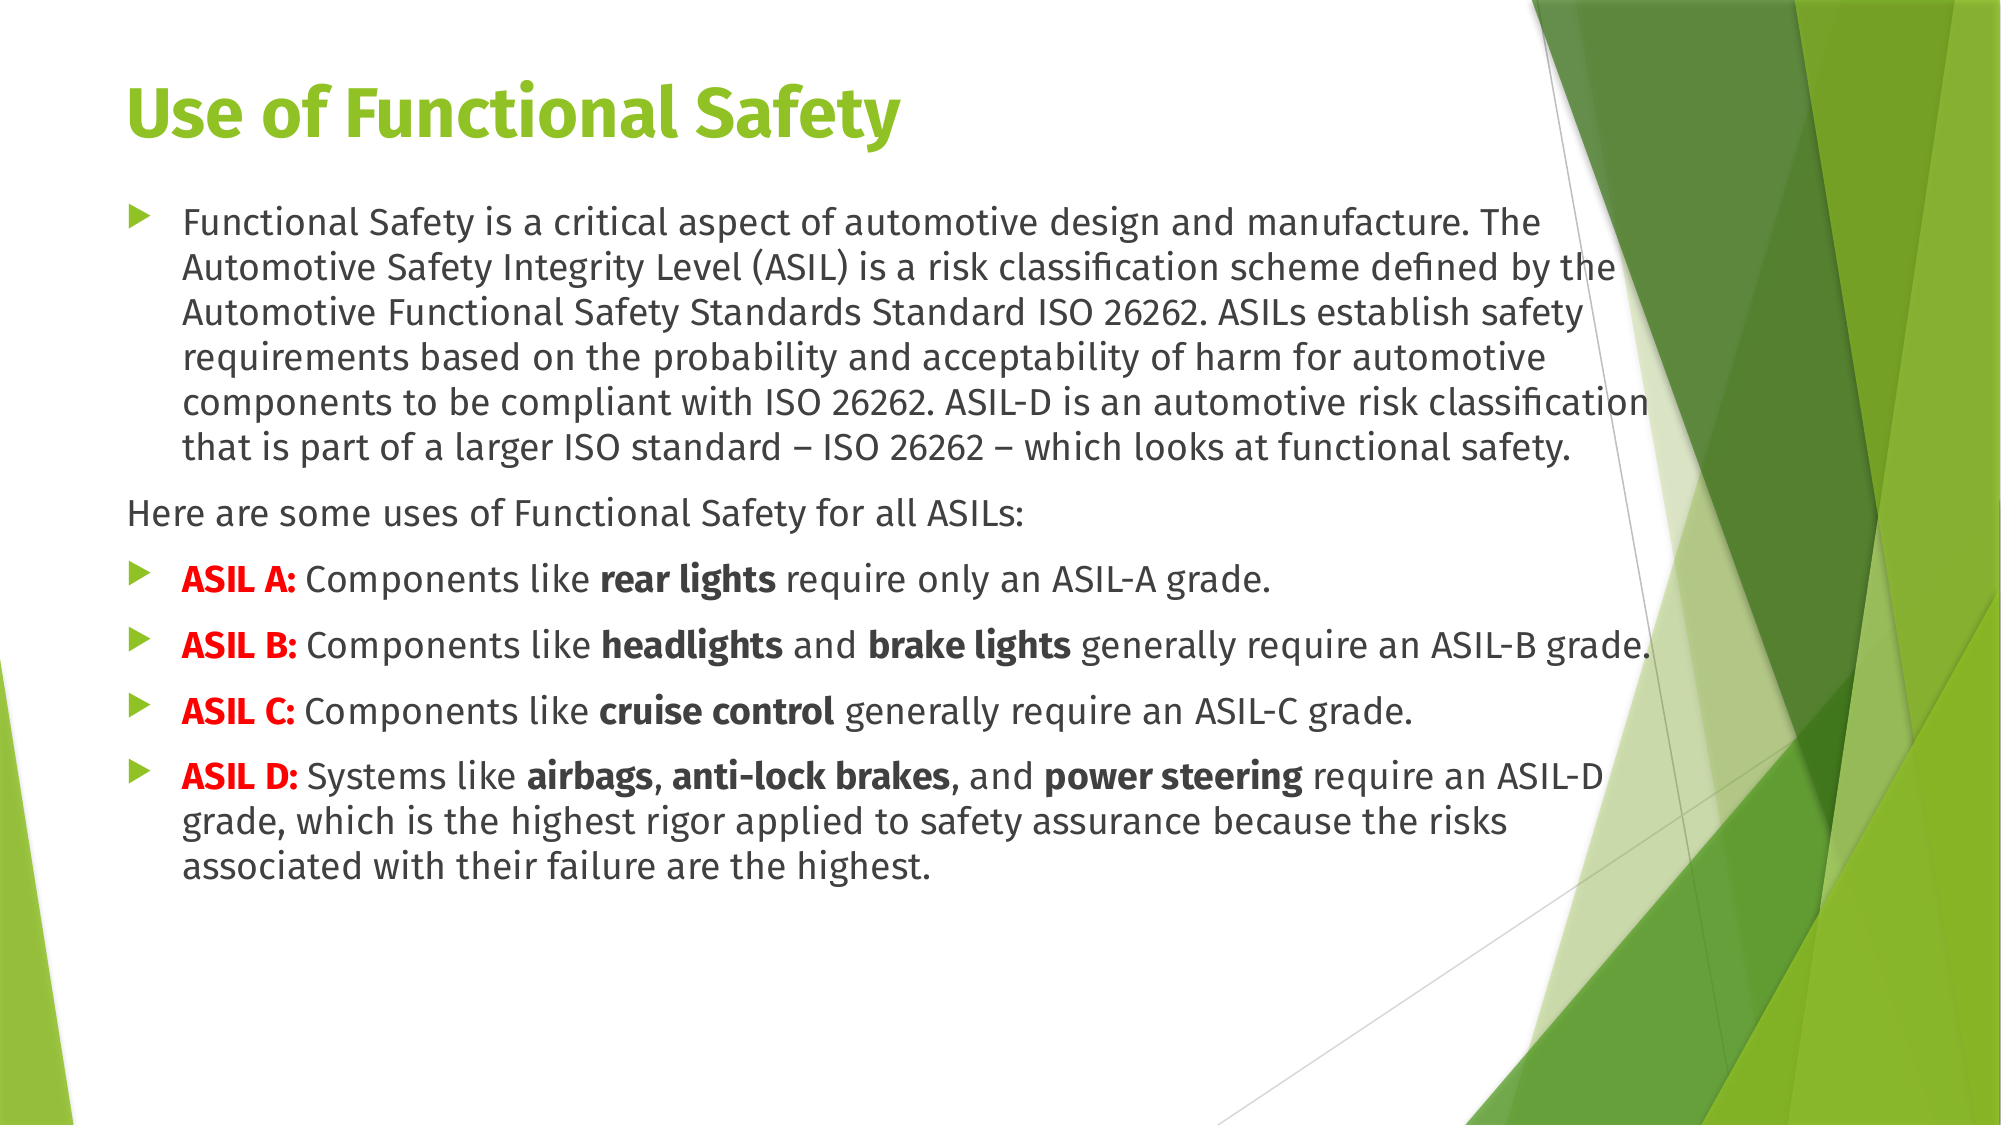

# Use of Functional Safety
Functional Safety is a critical aspect of automotive design and manufacture. The Automotive Safety Integrity Level (ASIL) is a risk classification scheme defined by the Automotive Functional Safety Standards Standard ISO 26262. ASILs establish safety requirements based on the probability and acceptability of harm for automotive components to be compliant with ISO 26262. ASIL-D is an automotive risk classification that is part of a larger ISO standard – ISO 26262 – which looks at functional safety.
Here are some uses of Functional Safety for all ASILs:
ASIL A: Components like rear lights require only an ASIL-A grade.
ASIL B: Components like headlights and brake lights generally require an ASIL-B grade.
ASIL C: Components like cruise control generally require an ASIL-C grade.
ASIL D: Systems like airbags, anti-lock brakes, and power steering require an ASIL-D grade, which is the highest rigor applied to safety assurance because the risks associated with their failure are the highest.